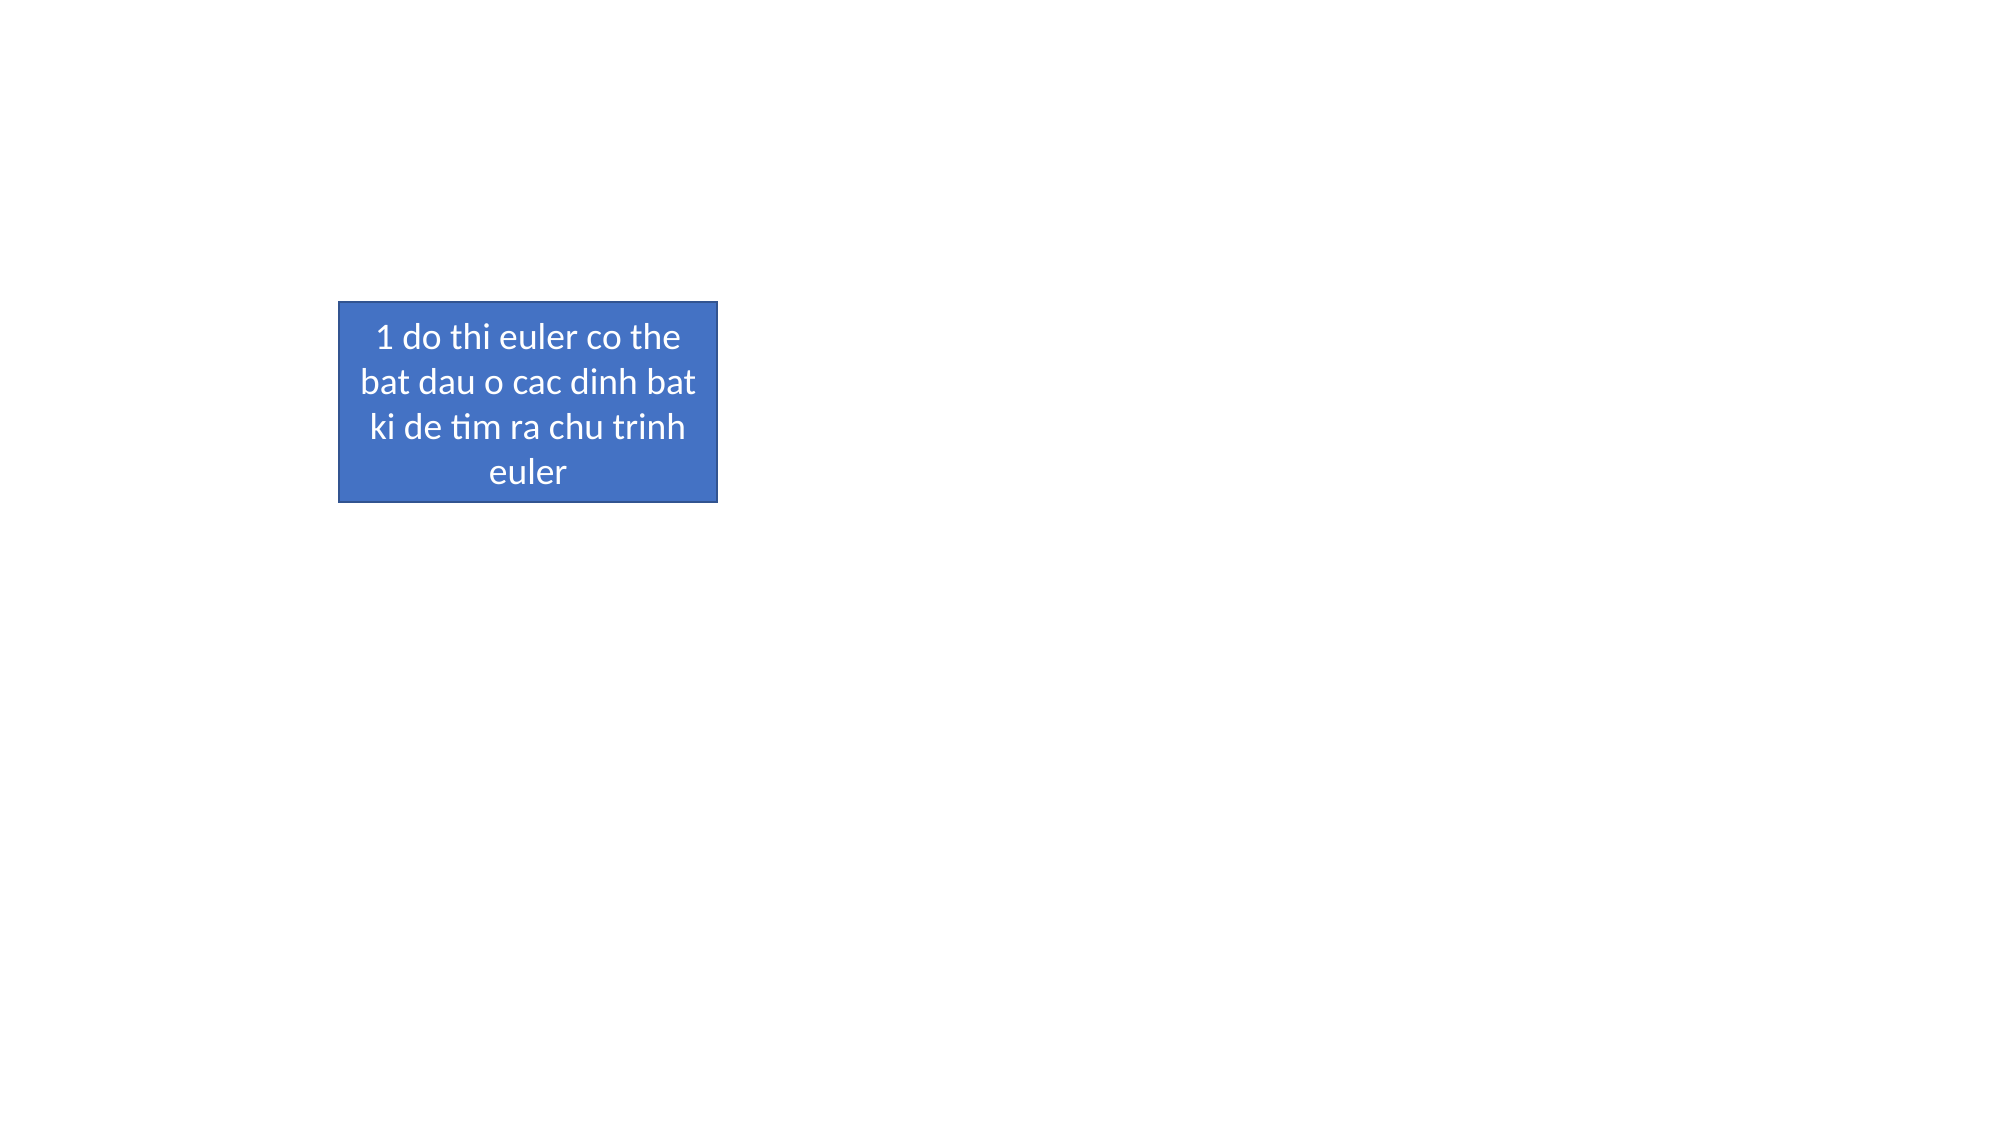

1 do thi euler co the bat dau o cac dinh bat ki de tim ra chu trinh euler